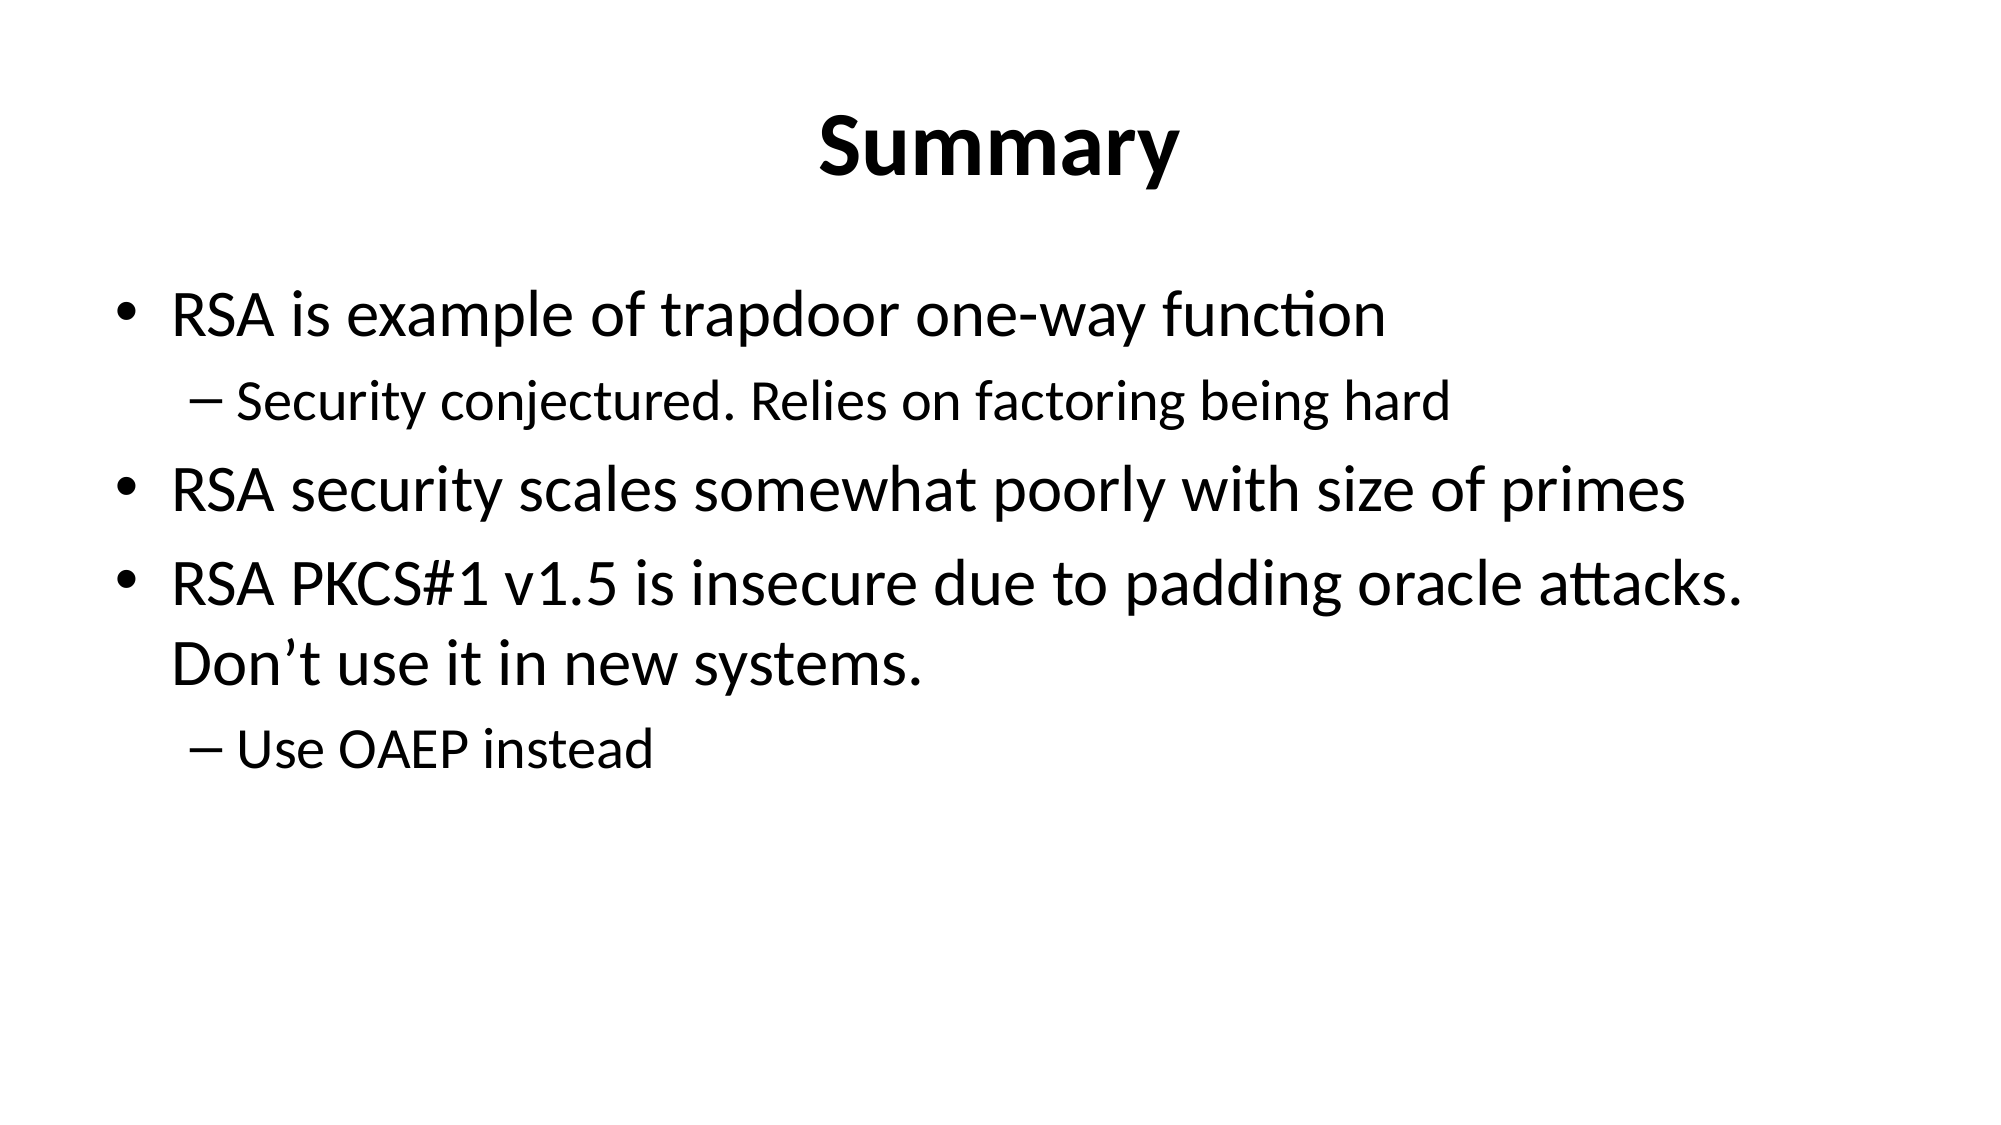

# Summary
RSA is example of trapdoor one-way function
Security conjectured. Relies on factoring being hard
RSA security scales somewhat poorly with size of primes
RSA PKCS#1 v1.5 is insecure due to padding oracle attacks. Don’t use it in new systems.
Use OAEP instead